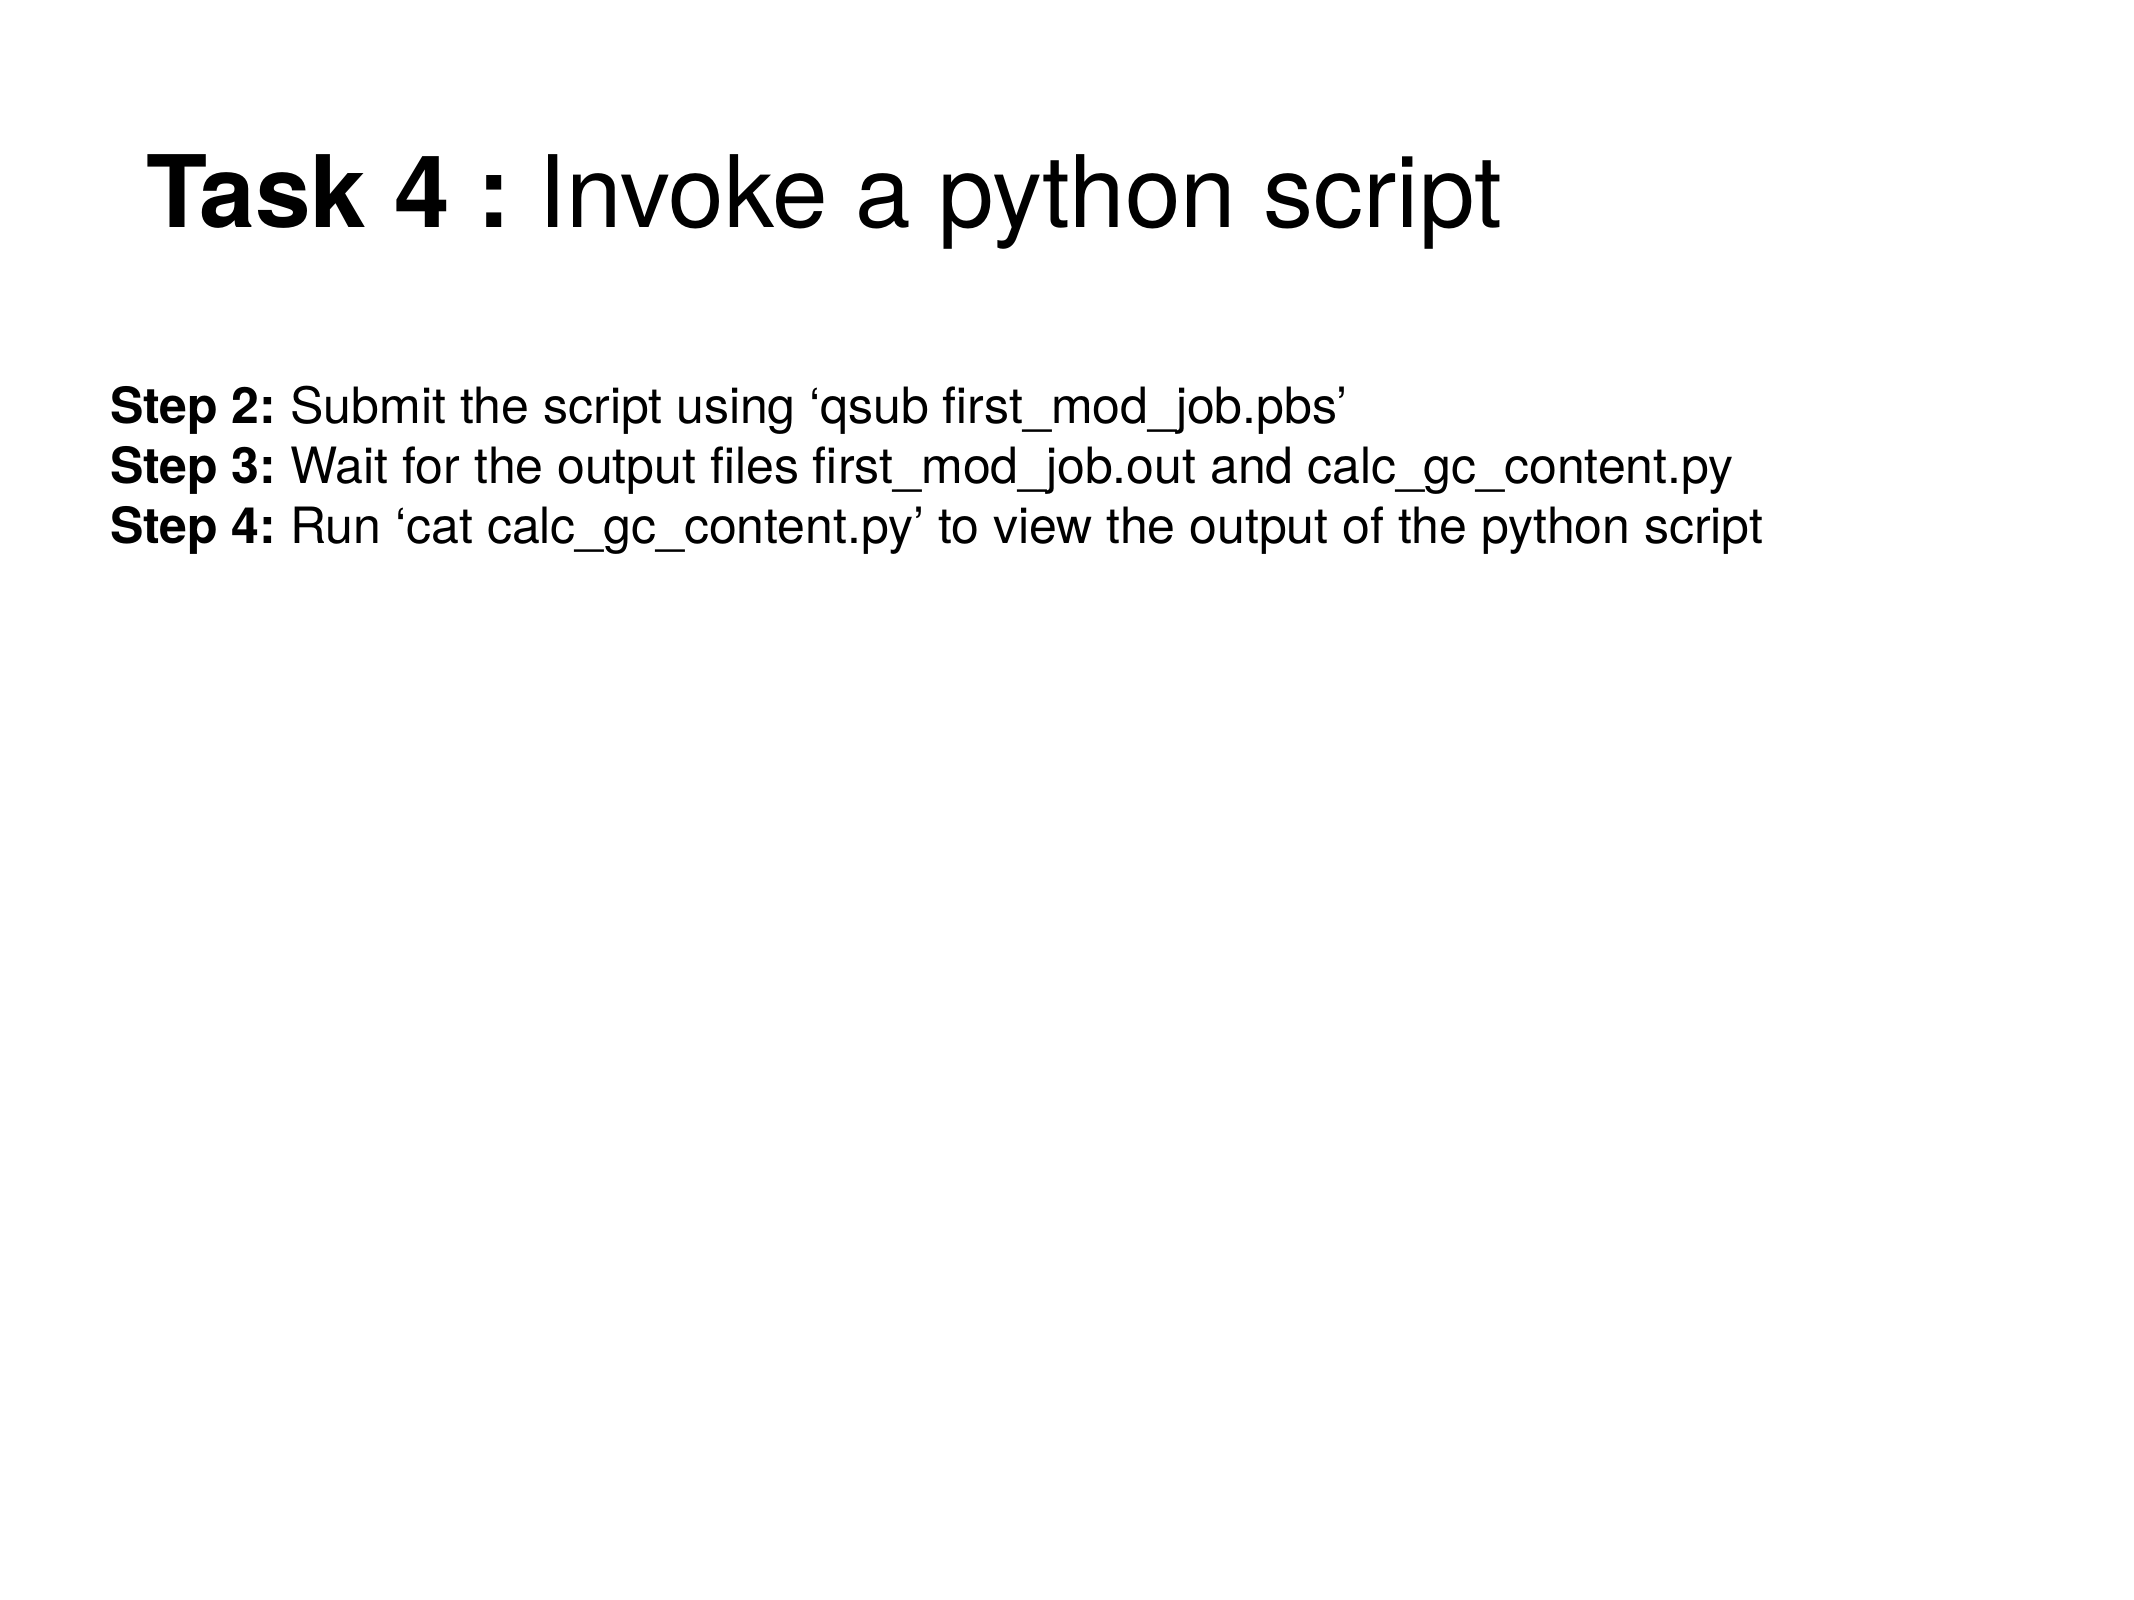

# Task 4 : Invoke a python script
Step 2: Submit the script using ‘qsub first_mod_job.pbs’
Step 3: Wait for the output files first_mod_job.out and calc_gc_content.py
Step 4: Run ‘cat calc_gc_content.py’ to view the output of the python script